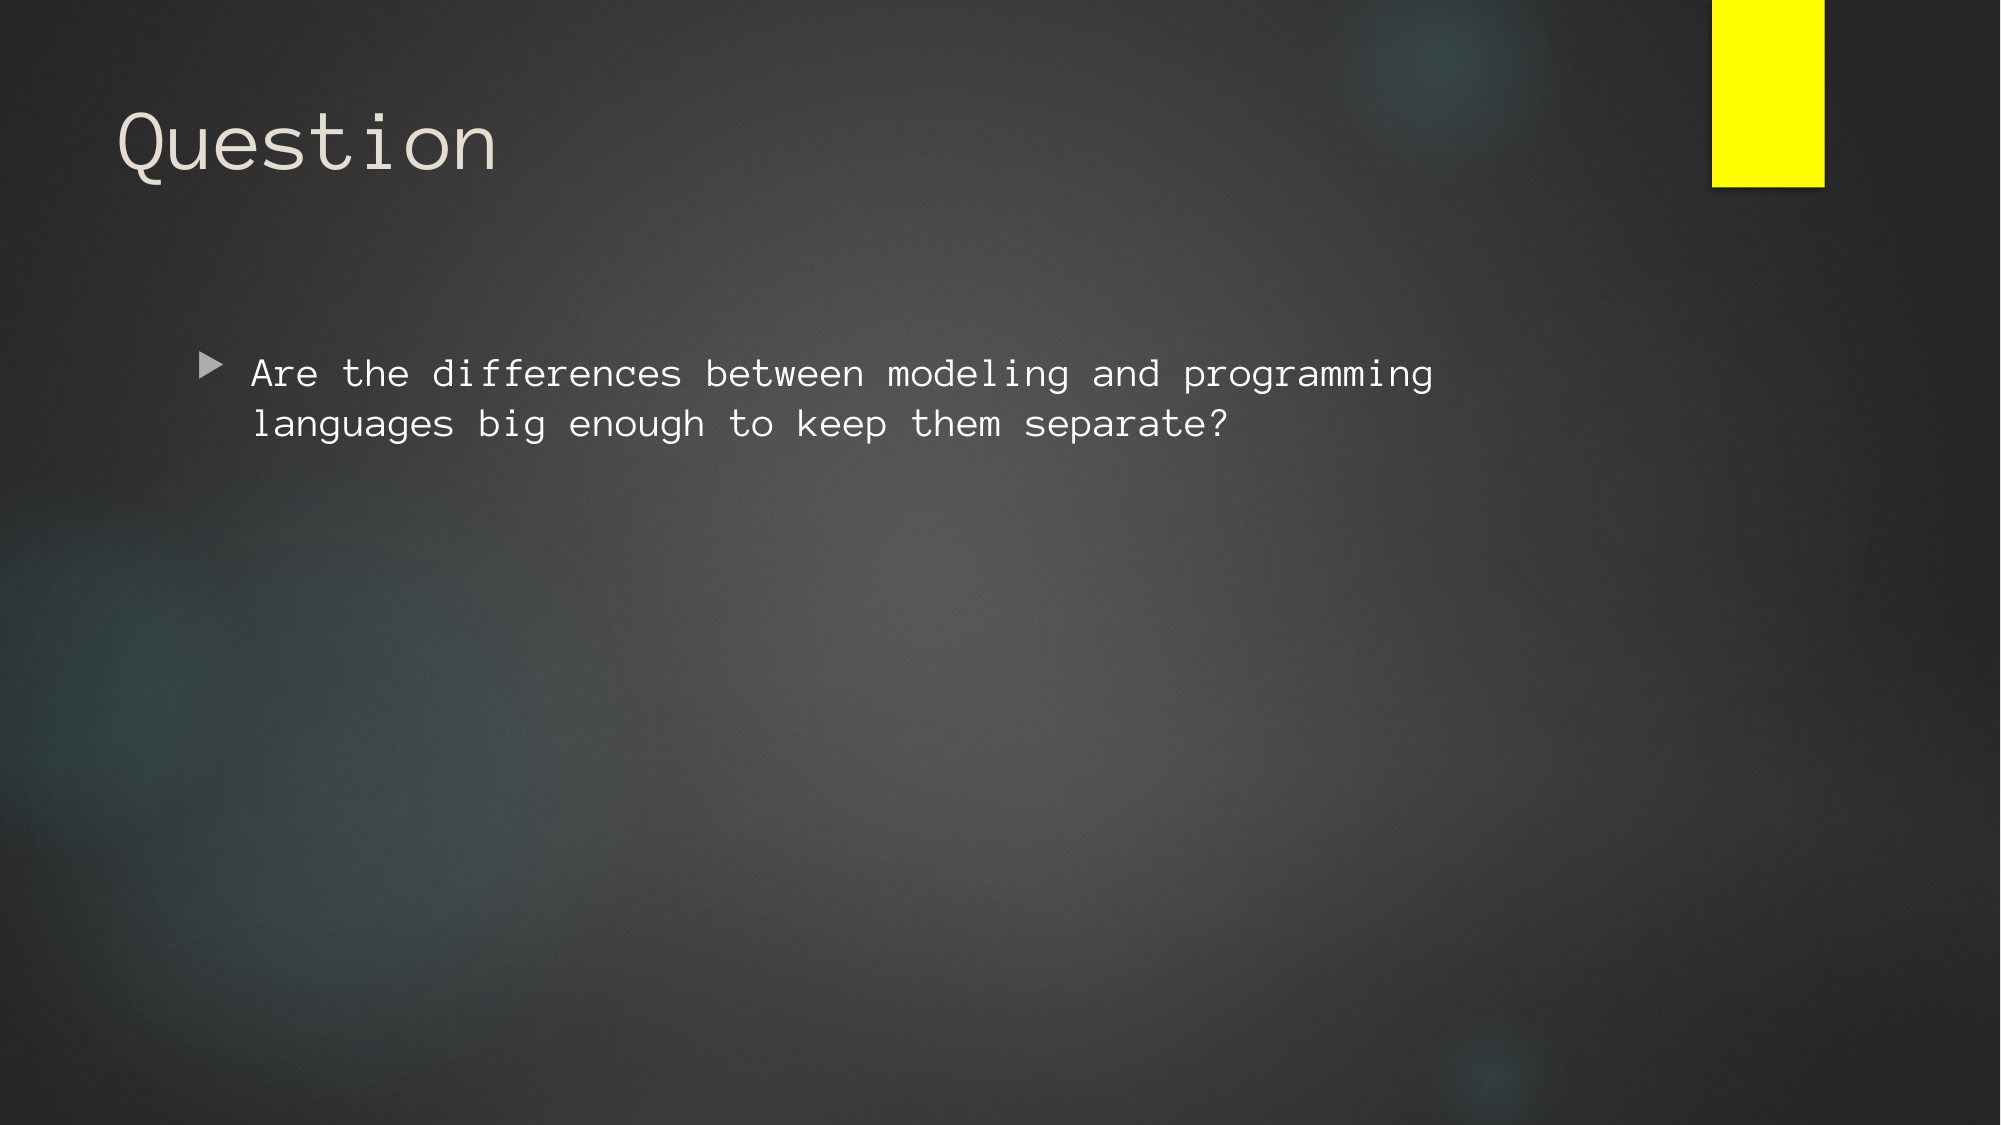

# Question
Are the differences between modeling and programming languages big enough to keep them separate?